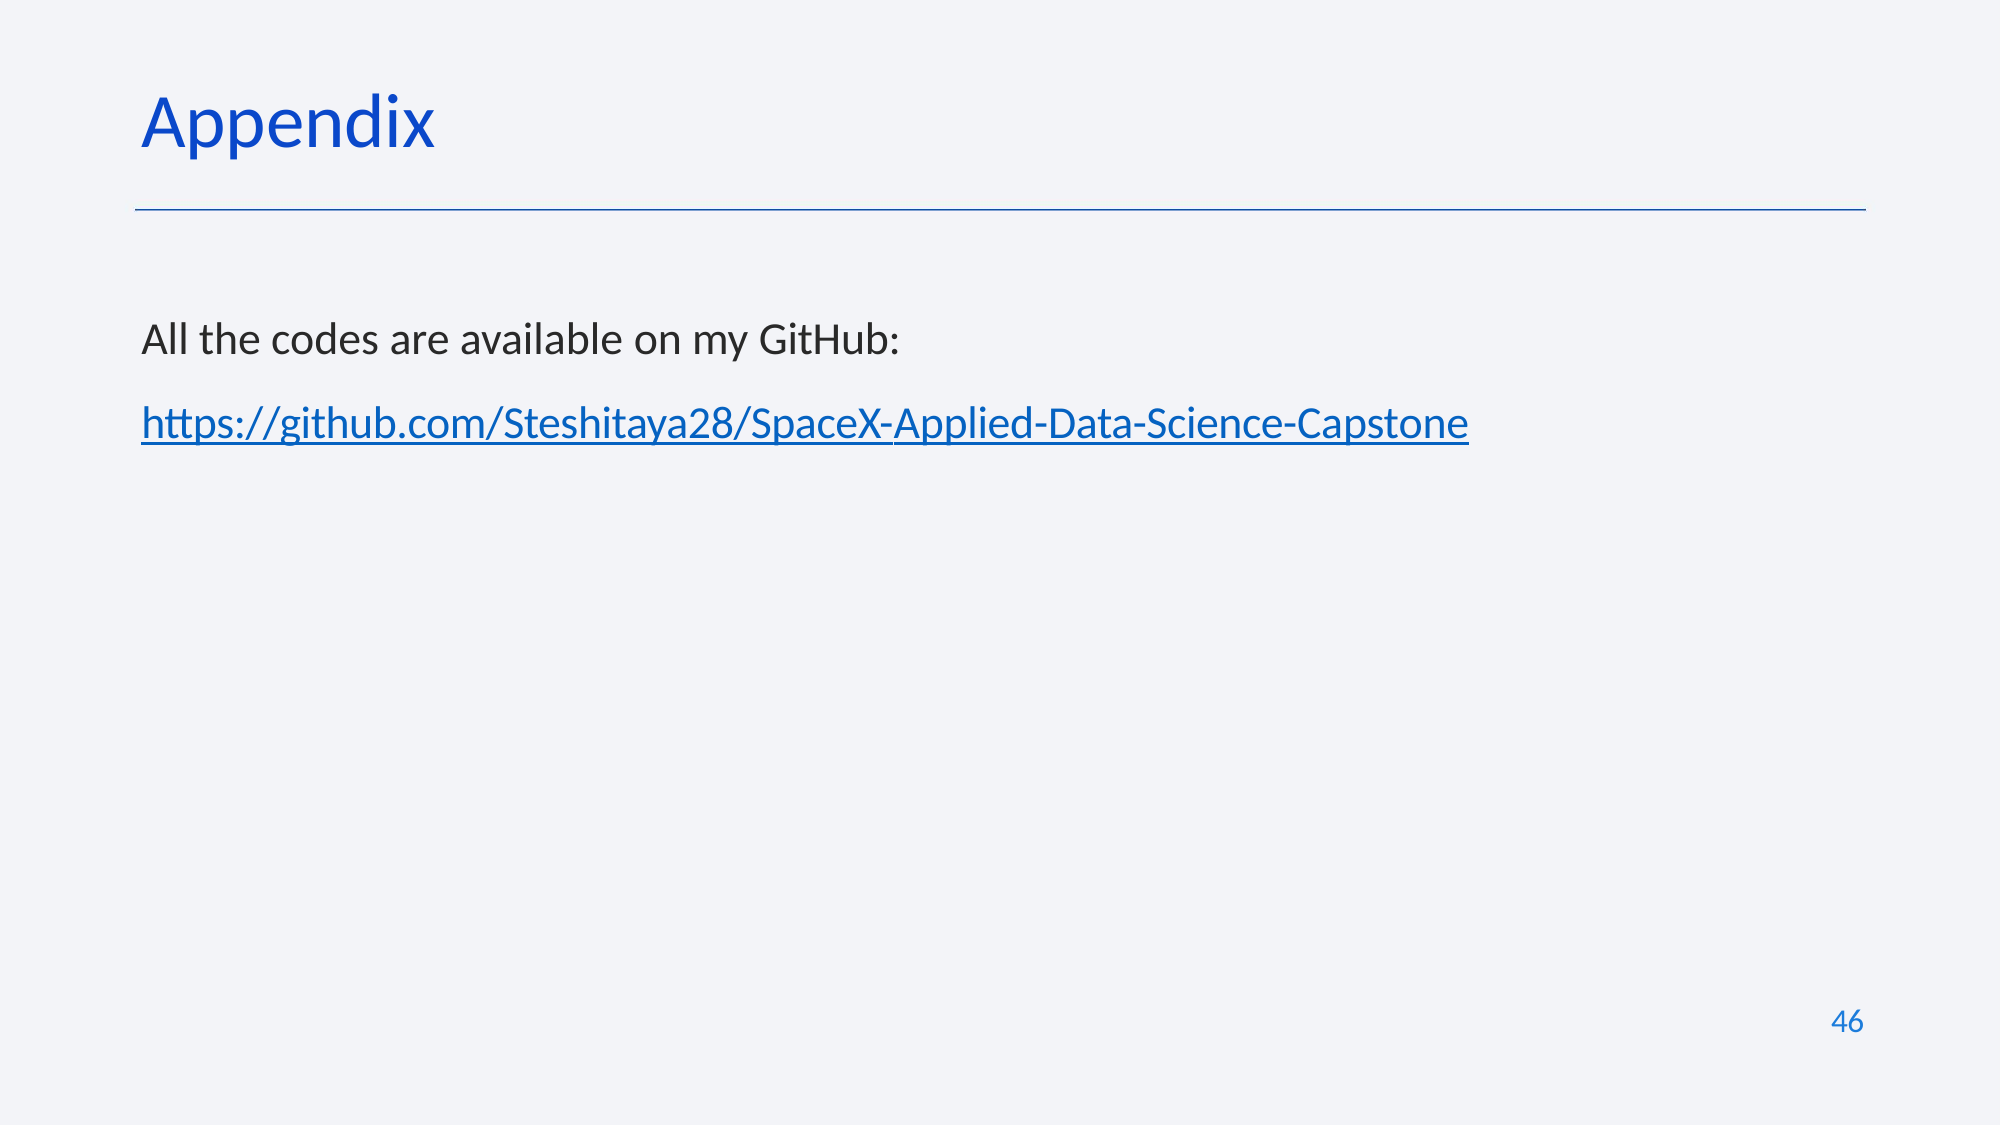

# Appendix
All the codes are available on my GitHub: https://github.com/Steshitaya28/SpaceX-Applied-Data-Science-Capstone
46